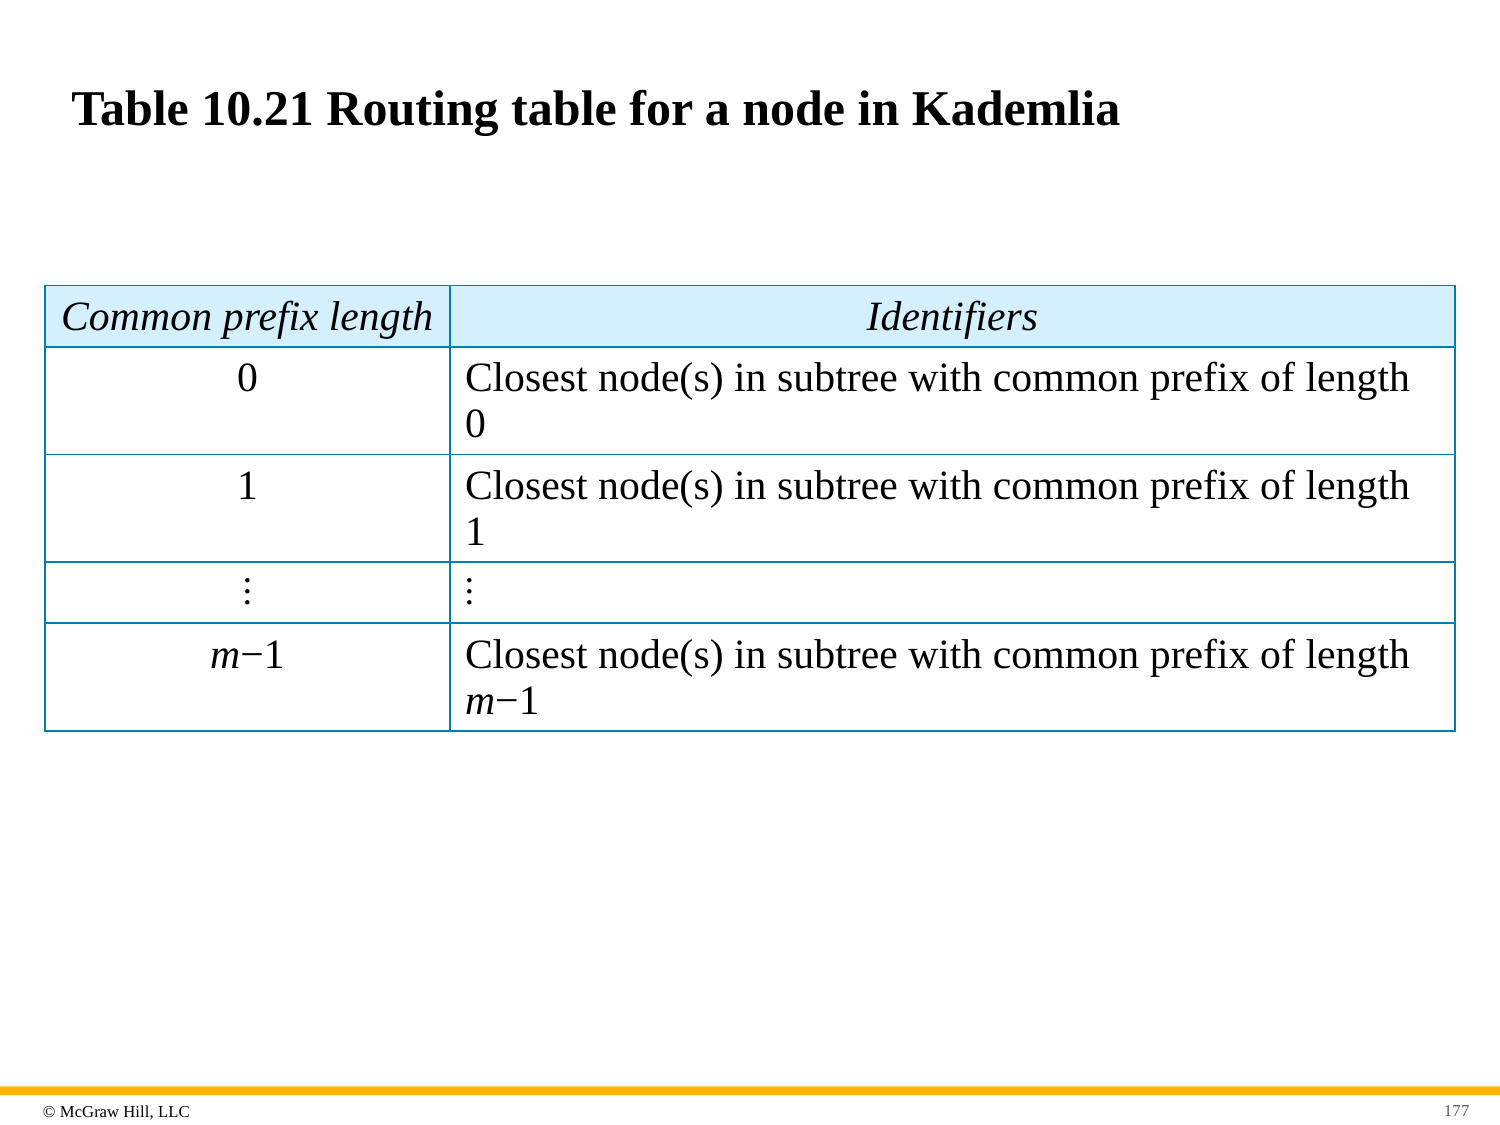

# Table 10.21 Routing table for a node in Kademlia
| Common prefix length | Identifiers |
| --- | --- |
| 0 | Closest node(s) in subtree with common prefix of length 0 |
| 1 | Closest node(s) in subtree with common prefix of length 1 |
| ⋮ | ⋮ |
| m−1 | Closest node(s) in subtree with common prefix of length m−1 |
177